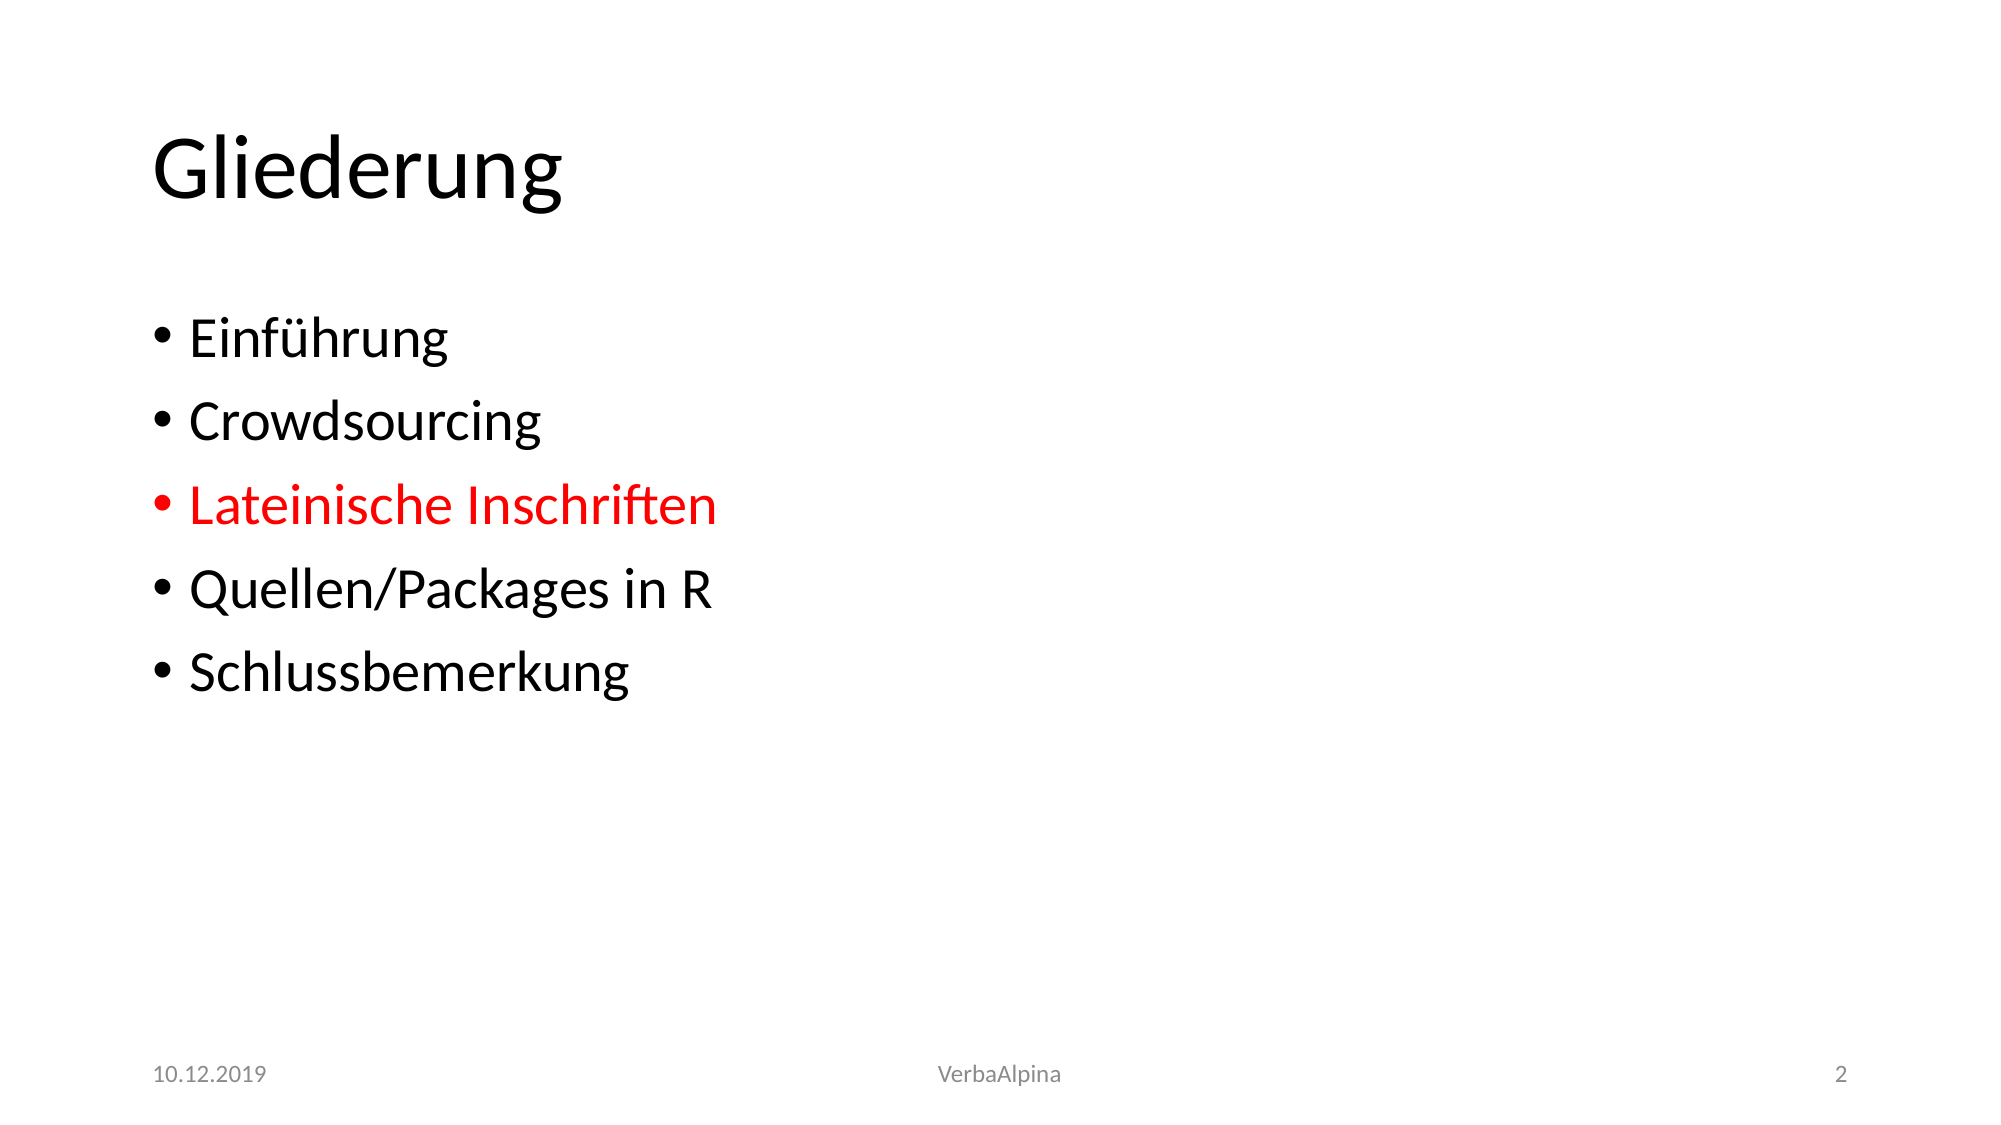

# Gliederung
Einführung
Crowdsourcing
Lateinische Inschriften
Quellen/Packages in R
Schlussbemerkung
10.12.2019
VerbaAlpina
2